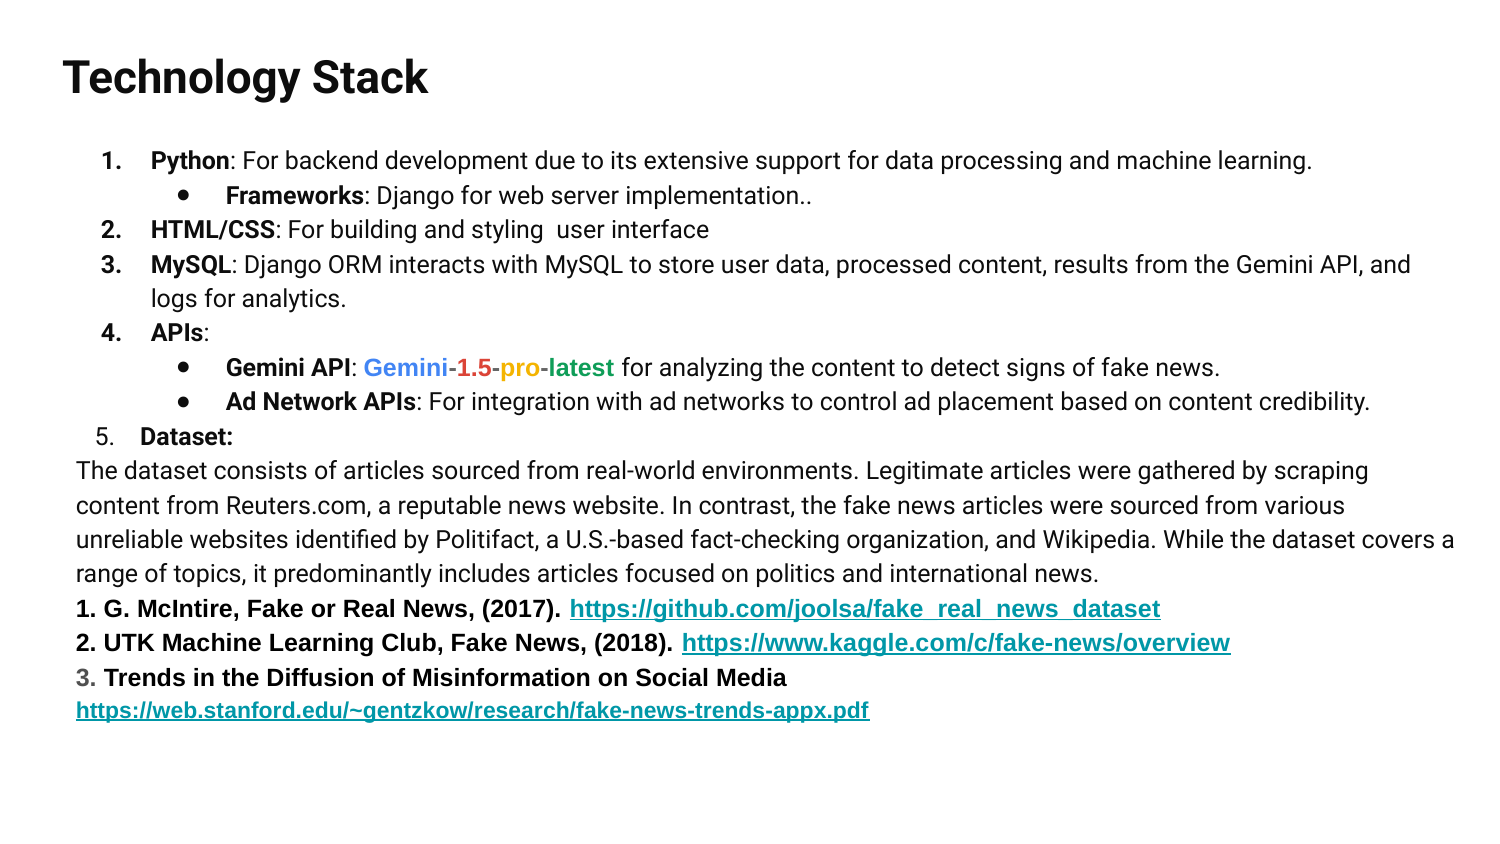

Technology Stack
Python: For backend development due to its extensive support for data processing and machine learning.
Frameworks: Django for web server implementation..
HTML/CSS: For building and styling  user interface
MySQL: Django ORM interacts with MySQL to store user data, processed content, results from the Gemini API, and logs for analytics.
APIs:
Gemini API: Gemini-1.5-pro-latest for analyzing the content to detect signs of fake news.
Ad Network APIs: For integration with ad networks to control ad placement based on content credibility.
   5.    Dataset:
The dataset consists of articles sourced from real-world environments. Legitimate articles were gathered by scraping content from Reuters.com, a reputable news website. In contrast, the fake news articles were sourced from various unreliable websites identified by Politifact, a U.S.-based fact-checking organization, and Wikipedia. While the dataset covers a range of topics, it predominantly includes articles focused on politics and international news.
1. G. McIntire, Fake or Real News, (2017). https://github.com/joolsa/fake_real_news_dataset
2. UTK Machine Learning Club, Fake News, (2018). https://www.kaggle.com/c/fake-news/overview
3. Trends in the Diffusion of Misinformation on Social Media
https://web.stanford.edu/~gentzkow/research/fake-news-trends-appx.pdf